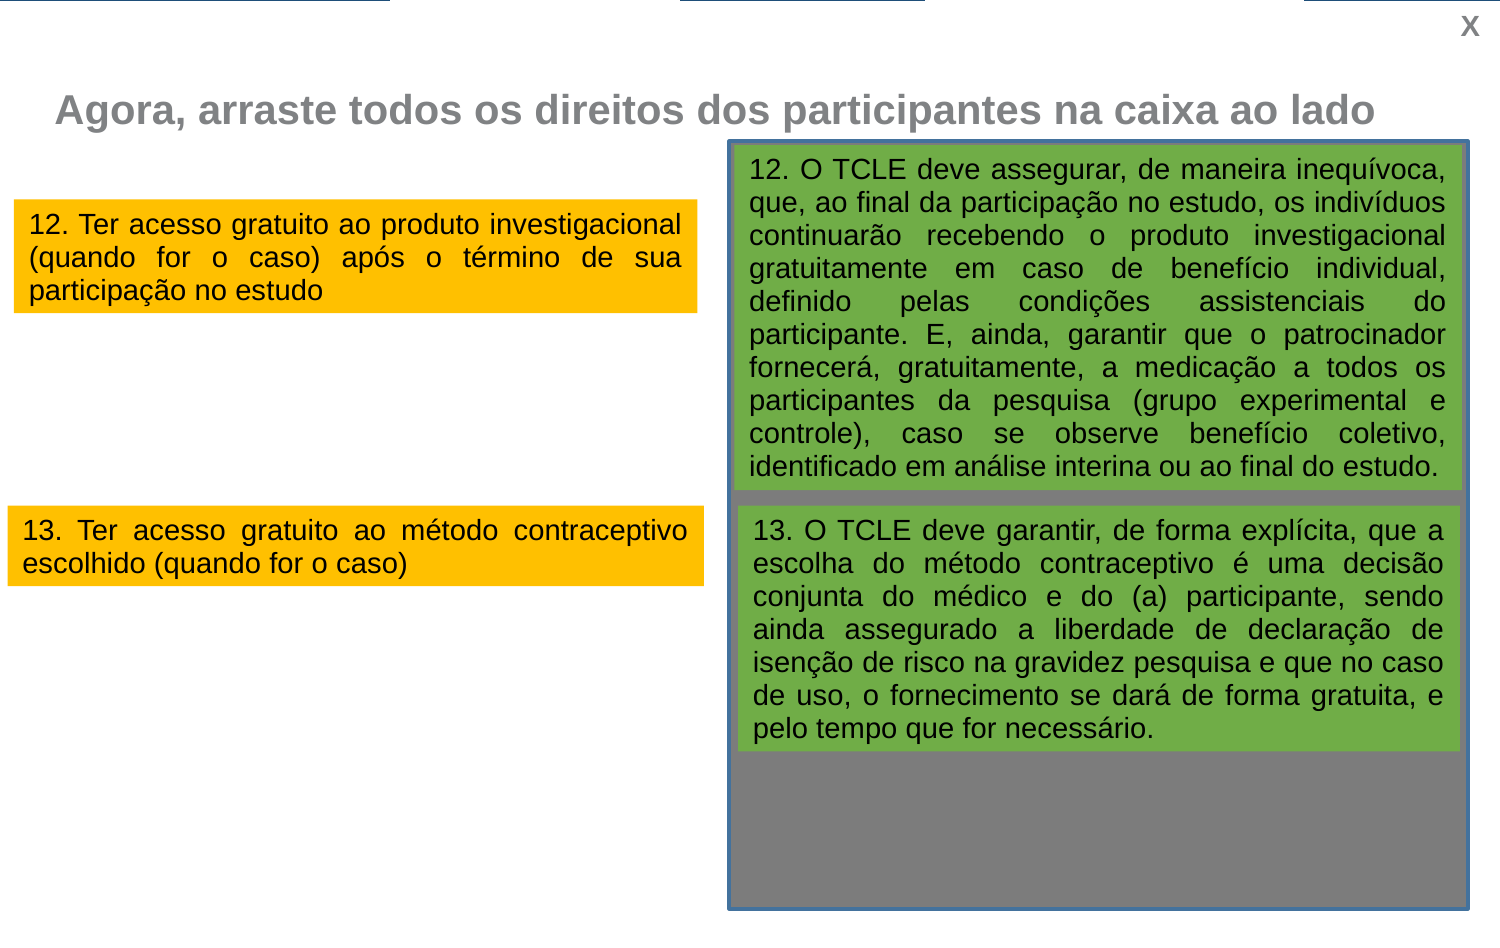

X
Interação: Hotspost image
Colunas: 1
Tela: 4

Agora, arraste todos os direitos dos participantes na caixa ao lado

12. O TCLE deve assegurar, de maneira inequívoca, que, ao final da participação no estudo, os indivíduos continuarão recebendo o produto investigacional gratuitamente em caso de benefício individual, definido pelas condições assistenciais do participante. E, ainda, garantir que o patrocinador fornecerá, gratuitamente, a medicação a todos os participantes da pesquisa (grupo experimental e controle), caso se observe benefício coletivo, identificado em análise interina ou ao final do estudo.
12. Ter acesso gratuito ao produto investigacional (quando for o caso) após o término de sua participação no estudo
13. Ter acesso gratuito ao método contraceptivo escolhido (quando for o caso)
13. O TCLE deve garantir, de forma explícita, que a escolha do método contraceptivo é uma decisão conjunta do médico e do (a) participante, sendo ainda assegurado a liberdade de declaração de isenção de risco na gravidez pesquisa e que no caso de uso, o fornecimento se dará de forma gratuita, e pelo tempo que for necessário.